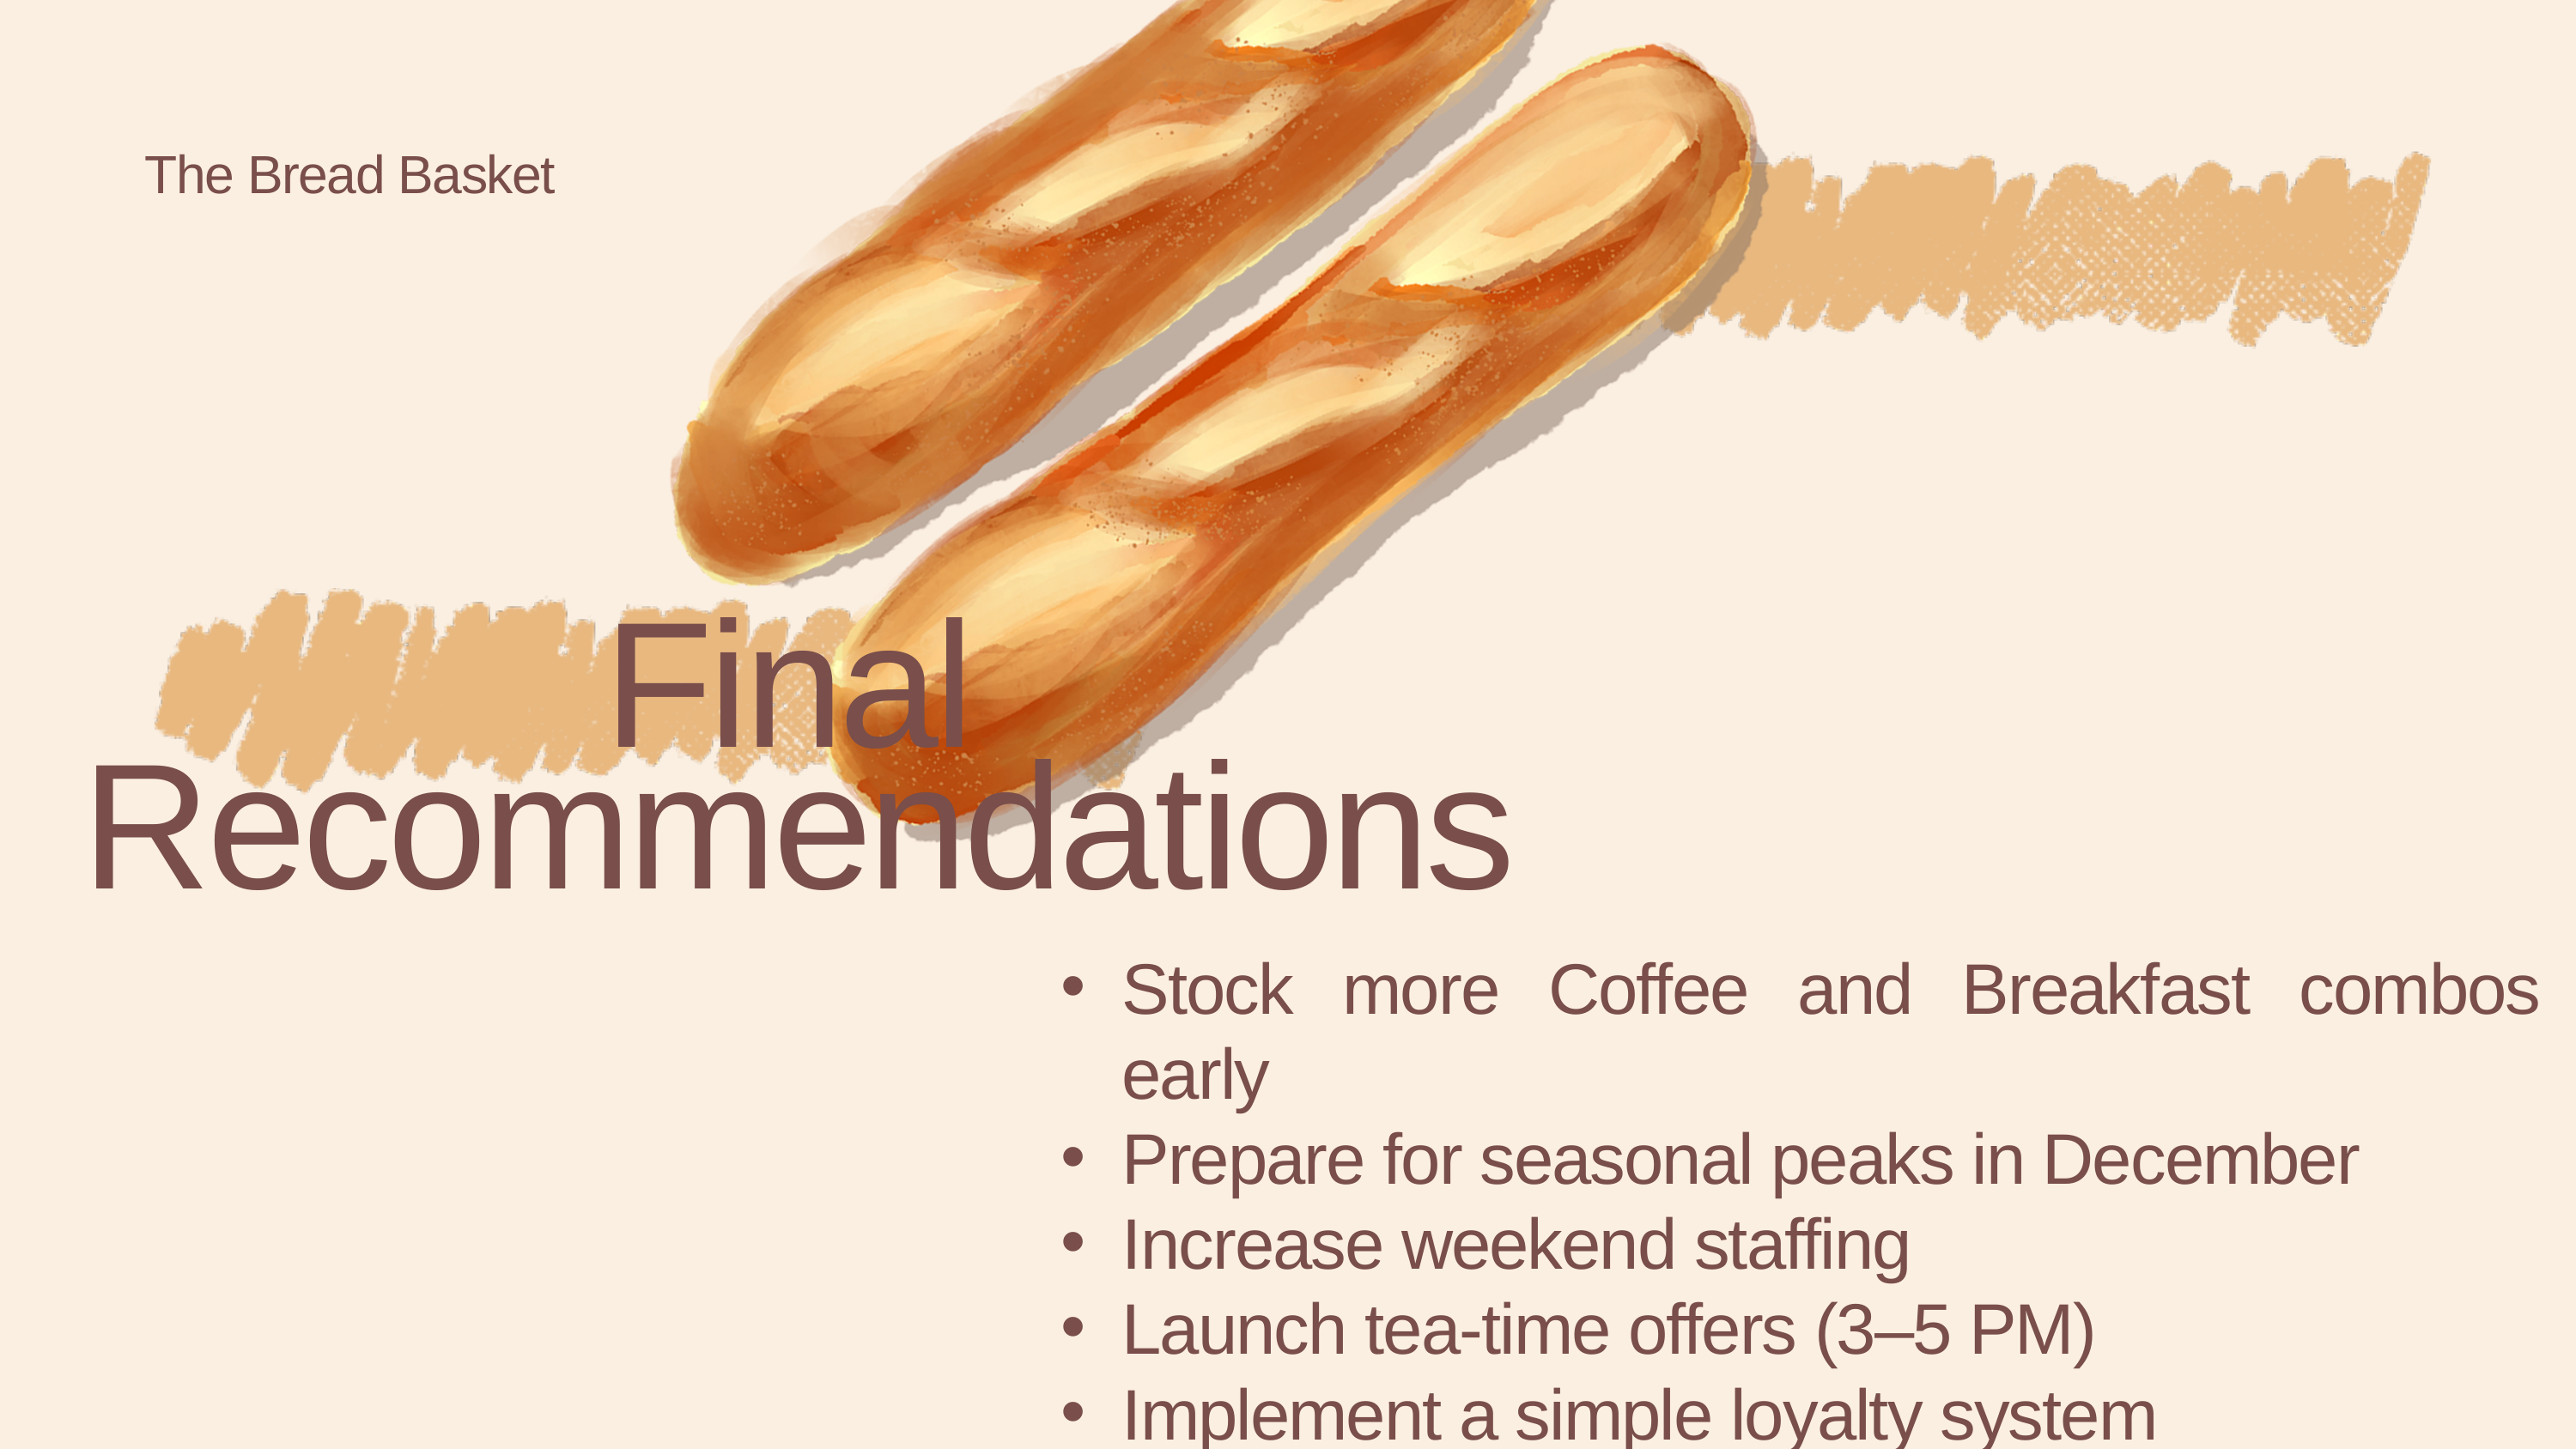

The Bread Basket

Final
Recommendations
Stock more Coffee and Breakfast combos early
Prepare for seasonal peaks in December
Increase weekend staffing
Launch tea-time offers (3–5 PM)
Implement a simple loyalty system